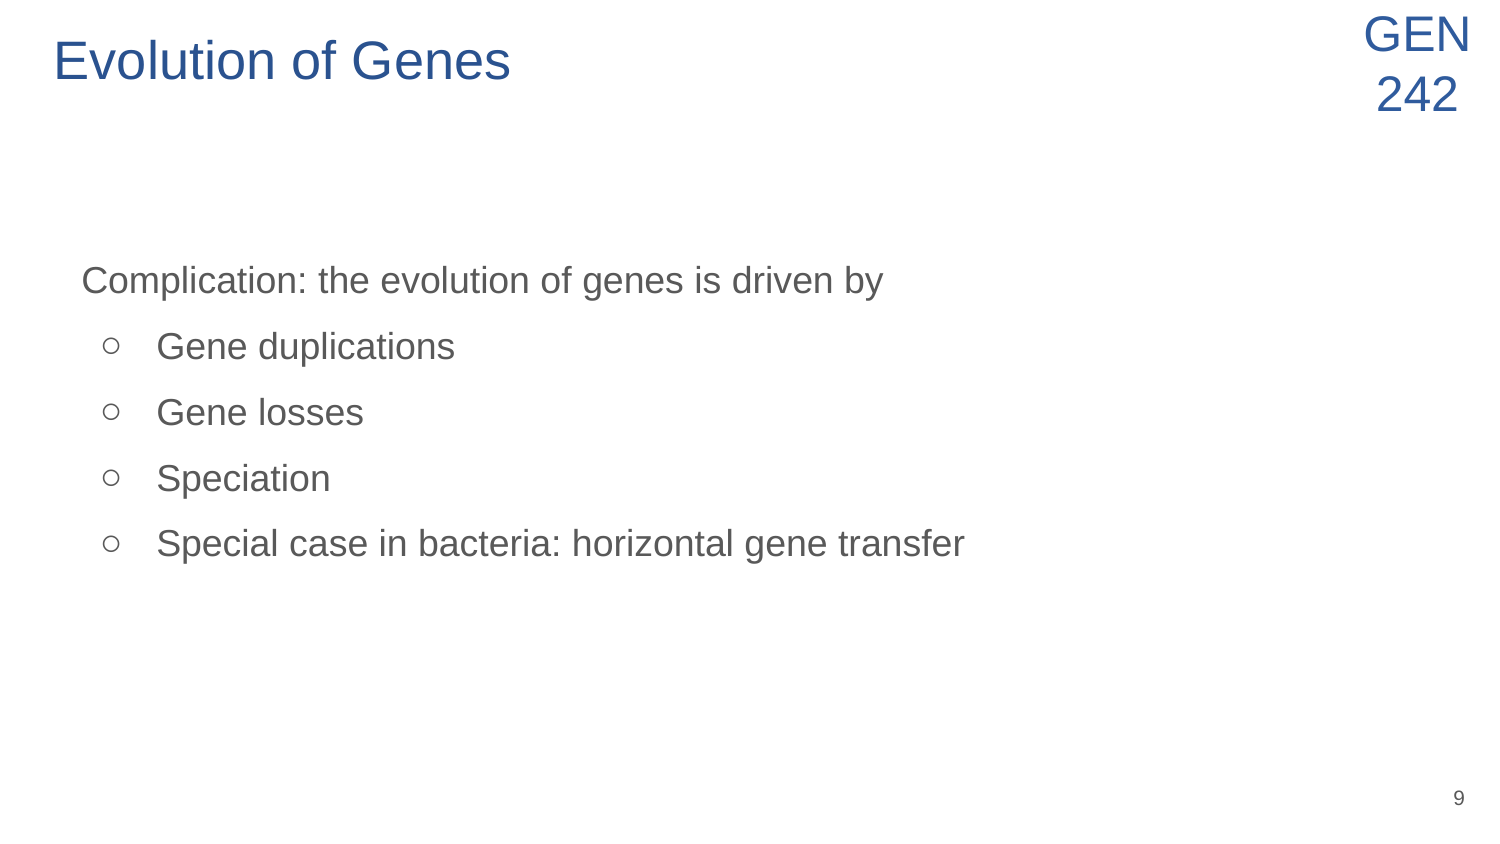

# Evolution of Genes
Complication: the evolution of genes is driven by
Gene duplications
Gene losses
Speciation
Special case in bacteria: horizontal gene transfer
9